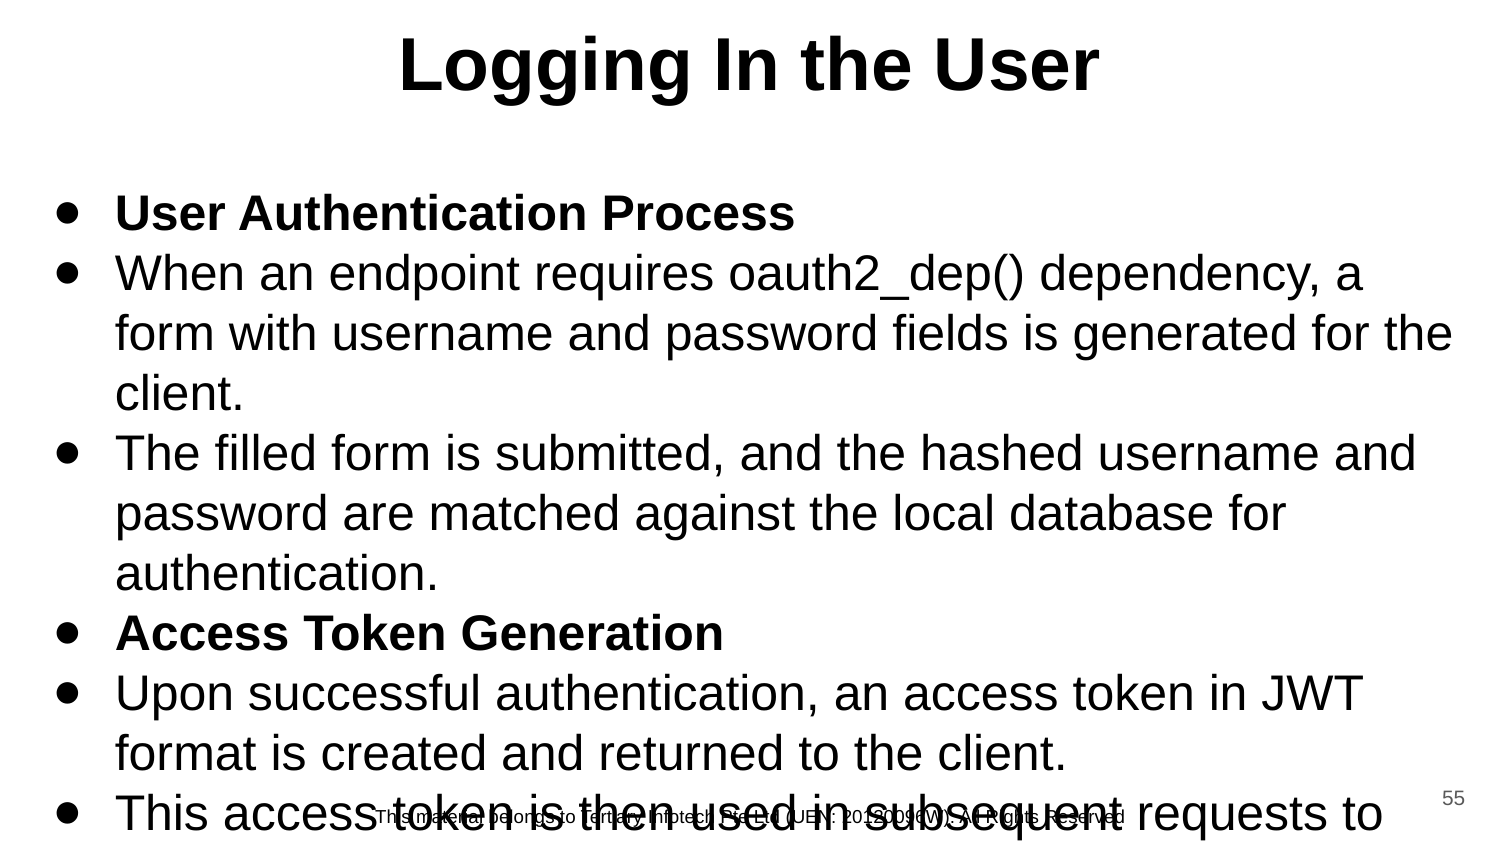

# Logging In the User

User Authentication Process
When an endpoint requires oauth2_dep() dependency, a form with username and password fields is generated for the client.
The filled form is submitted, and the hashed username and password are matched against the local database for authentication.
Access Token Generation
Upon successful authentication, an access token in JWT format is created and returned to the client.
This access token is then used in subsequent requests to authenticate the user without the need for repeated database lookups.
55